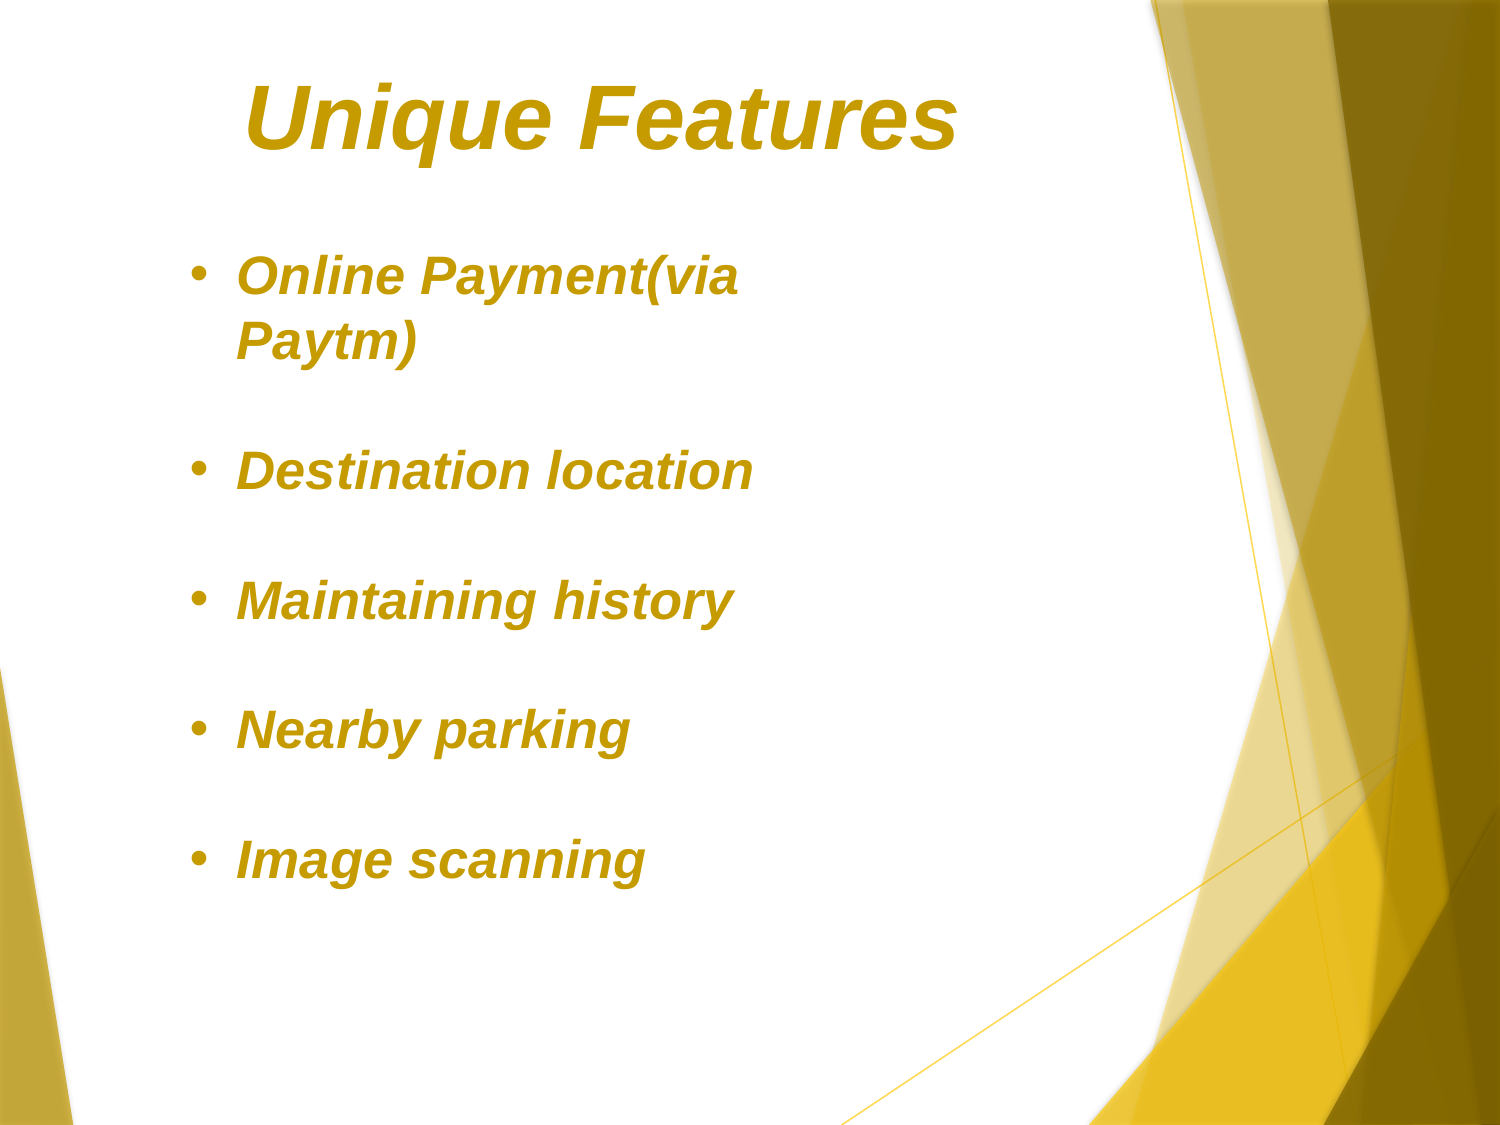

# Unique Features
Online Payment(via Paytm)

Destination location

Maintaining history

Nearby parking

Image scanning